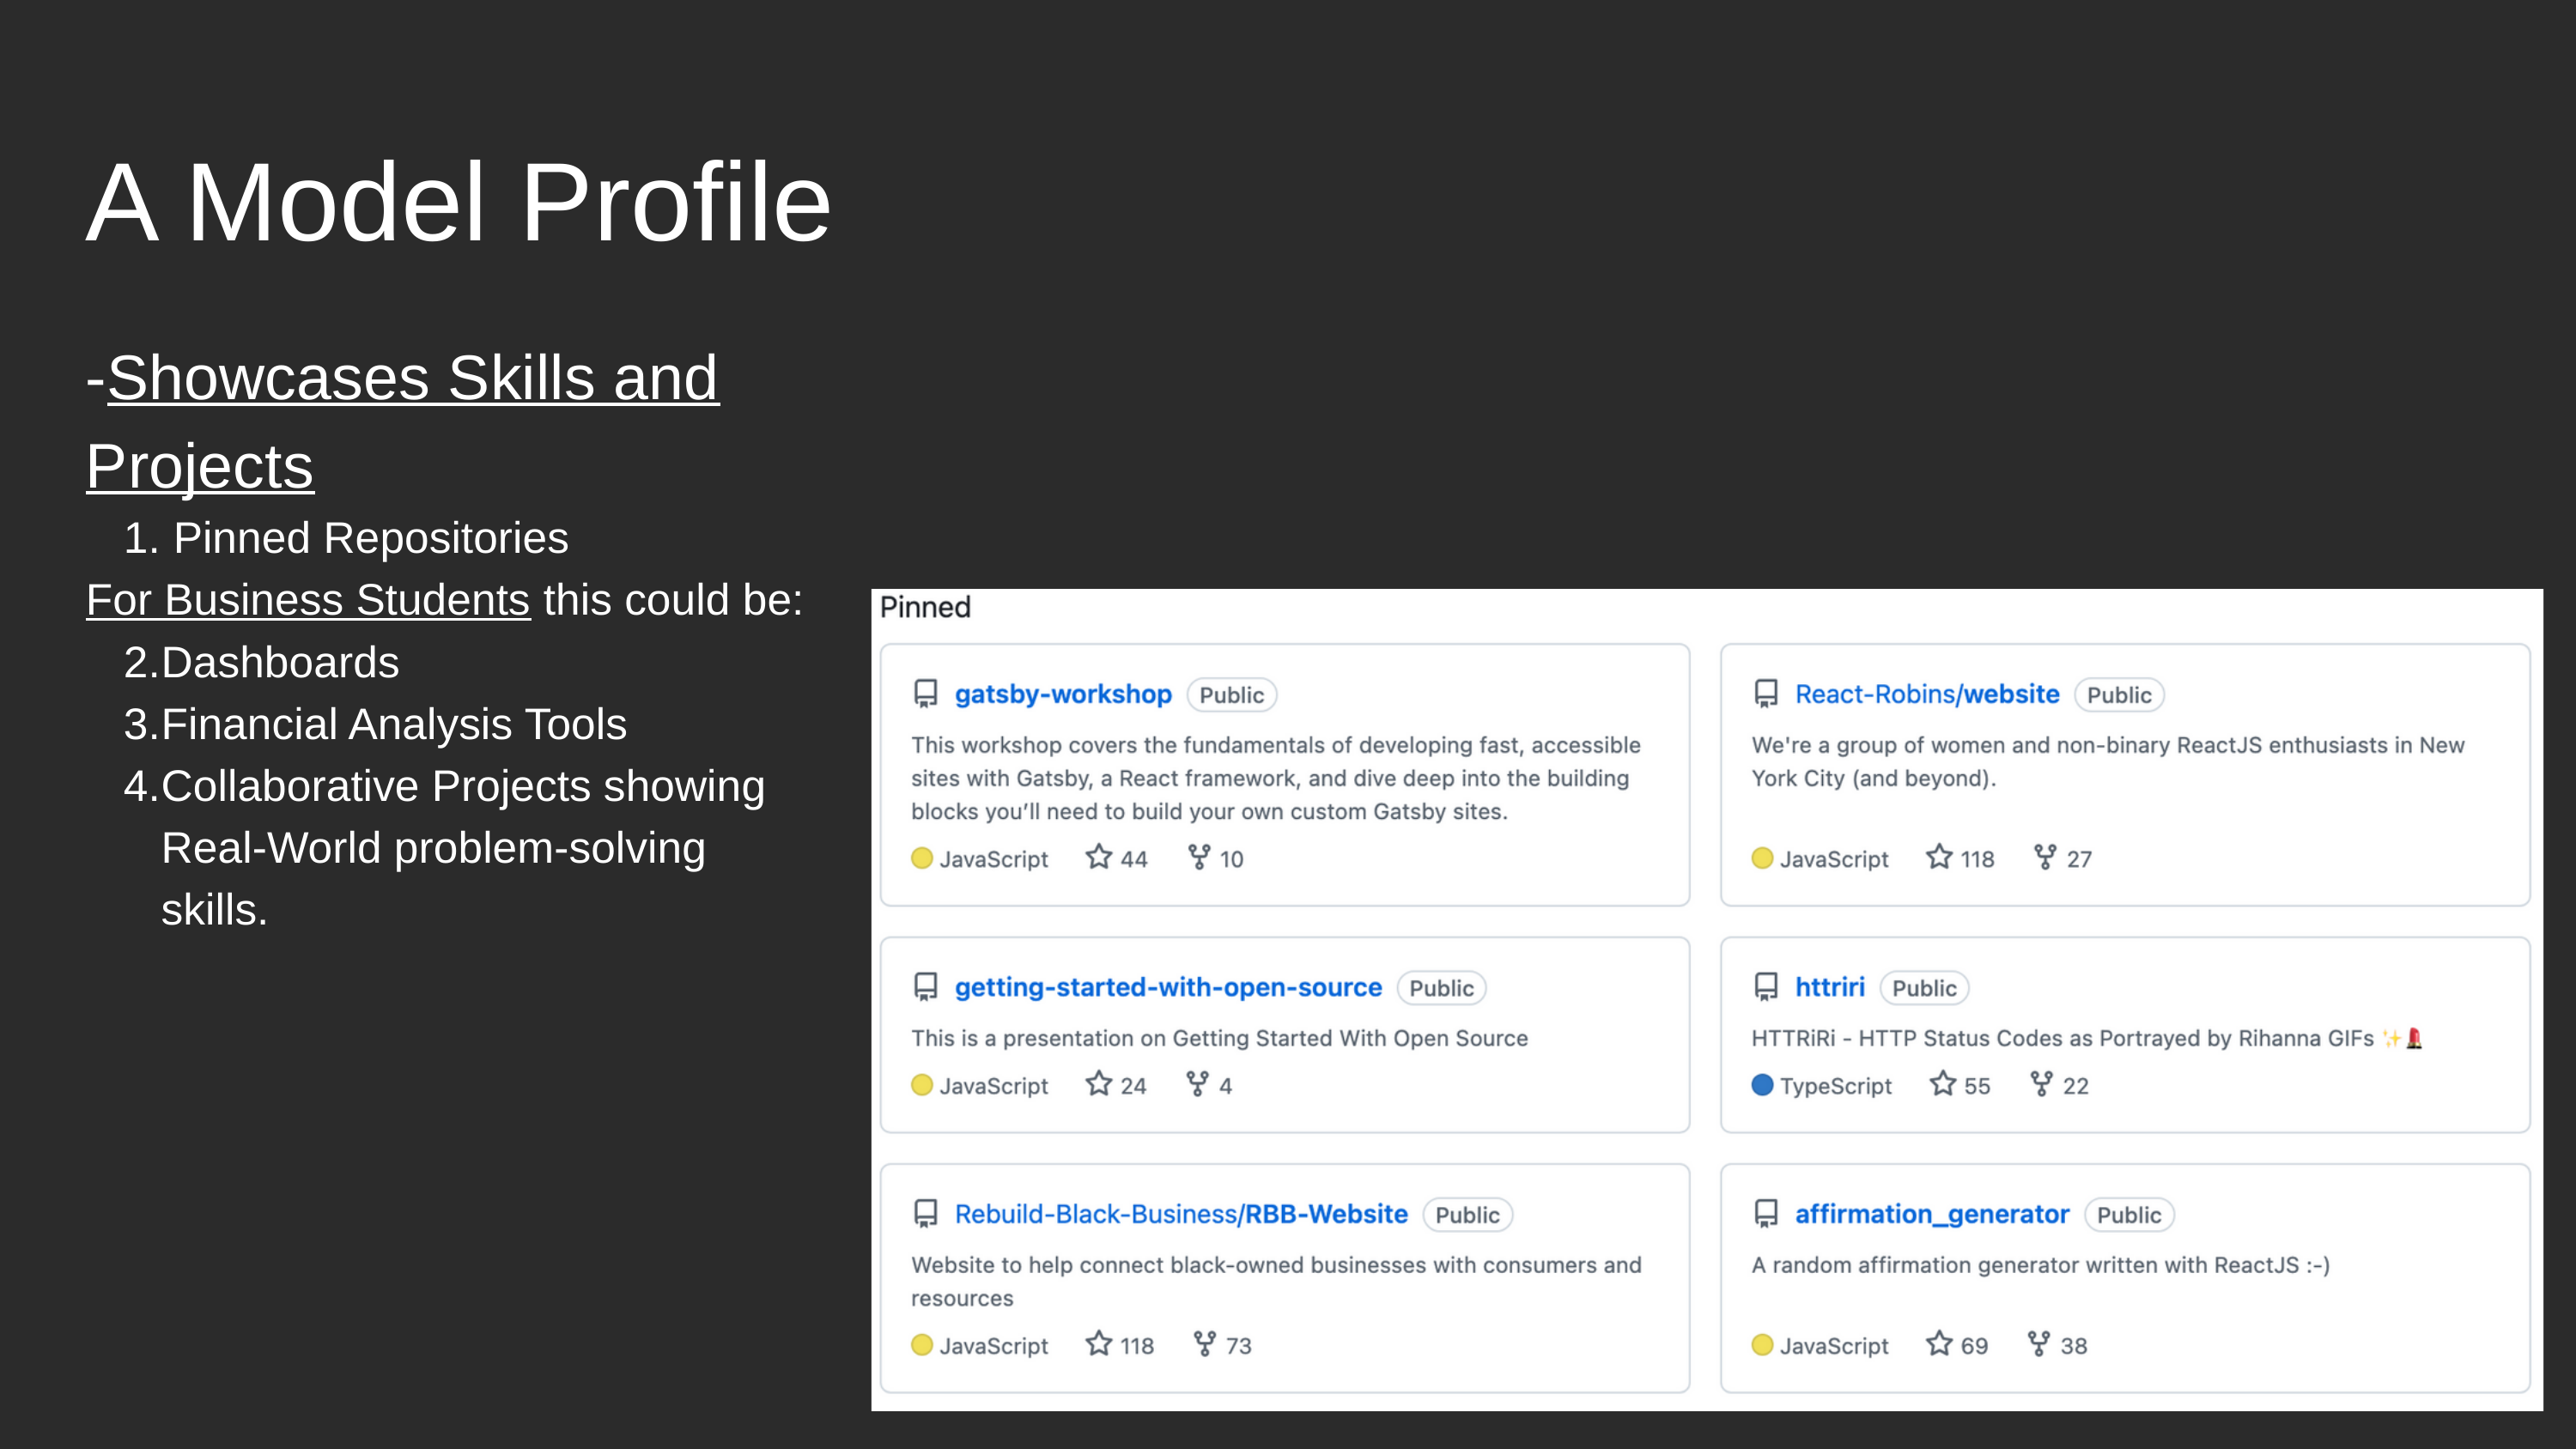

A Model Profile
-Showcases Skills and Projects
 Pinned Repositories
For Business Students this could be:
Dashboards
Financial Analysis Tools
Collaborative Projects showing Real-World problem-solving skills.